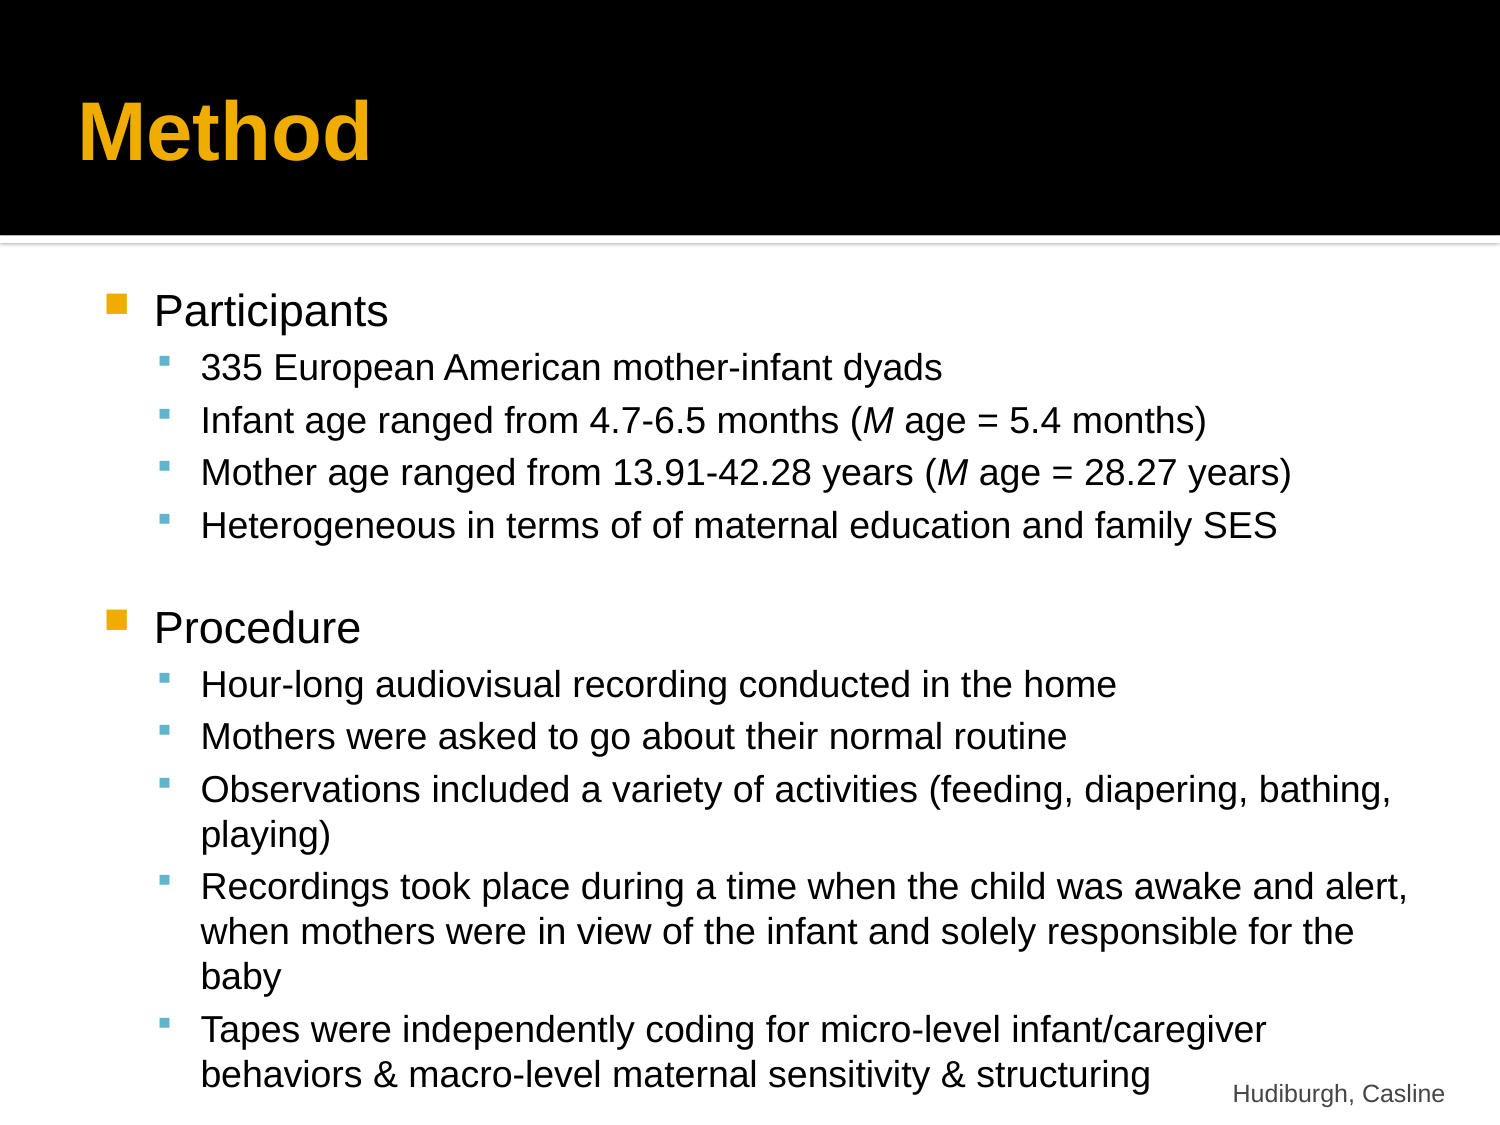

Method
#
Participants
335 European American mother-infant dyads
Infant age ranged from 4.7-6.5 months (M age = 5.4 months)
Mother age ranged from 13.91-42.28 years (M age = 28.27 years)
Heterogeneous in terms of of maternal education and family SES

Procedure
Hour-long audiovisual recording conducted in the home
Mothers were asked to go about their normal routine
Observations included a variety of activities (feeding, diapering, bathing, playing)
Recordings took place during a time when the child was awake and alert, when mothers were in view of the infant and solely responsible for the baby
Tapes were independently coding for micro-level infant/caregiver behaviors & macro-level maternal sensitivity & structuring

Hudiburgh, Casline